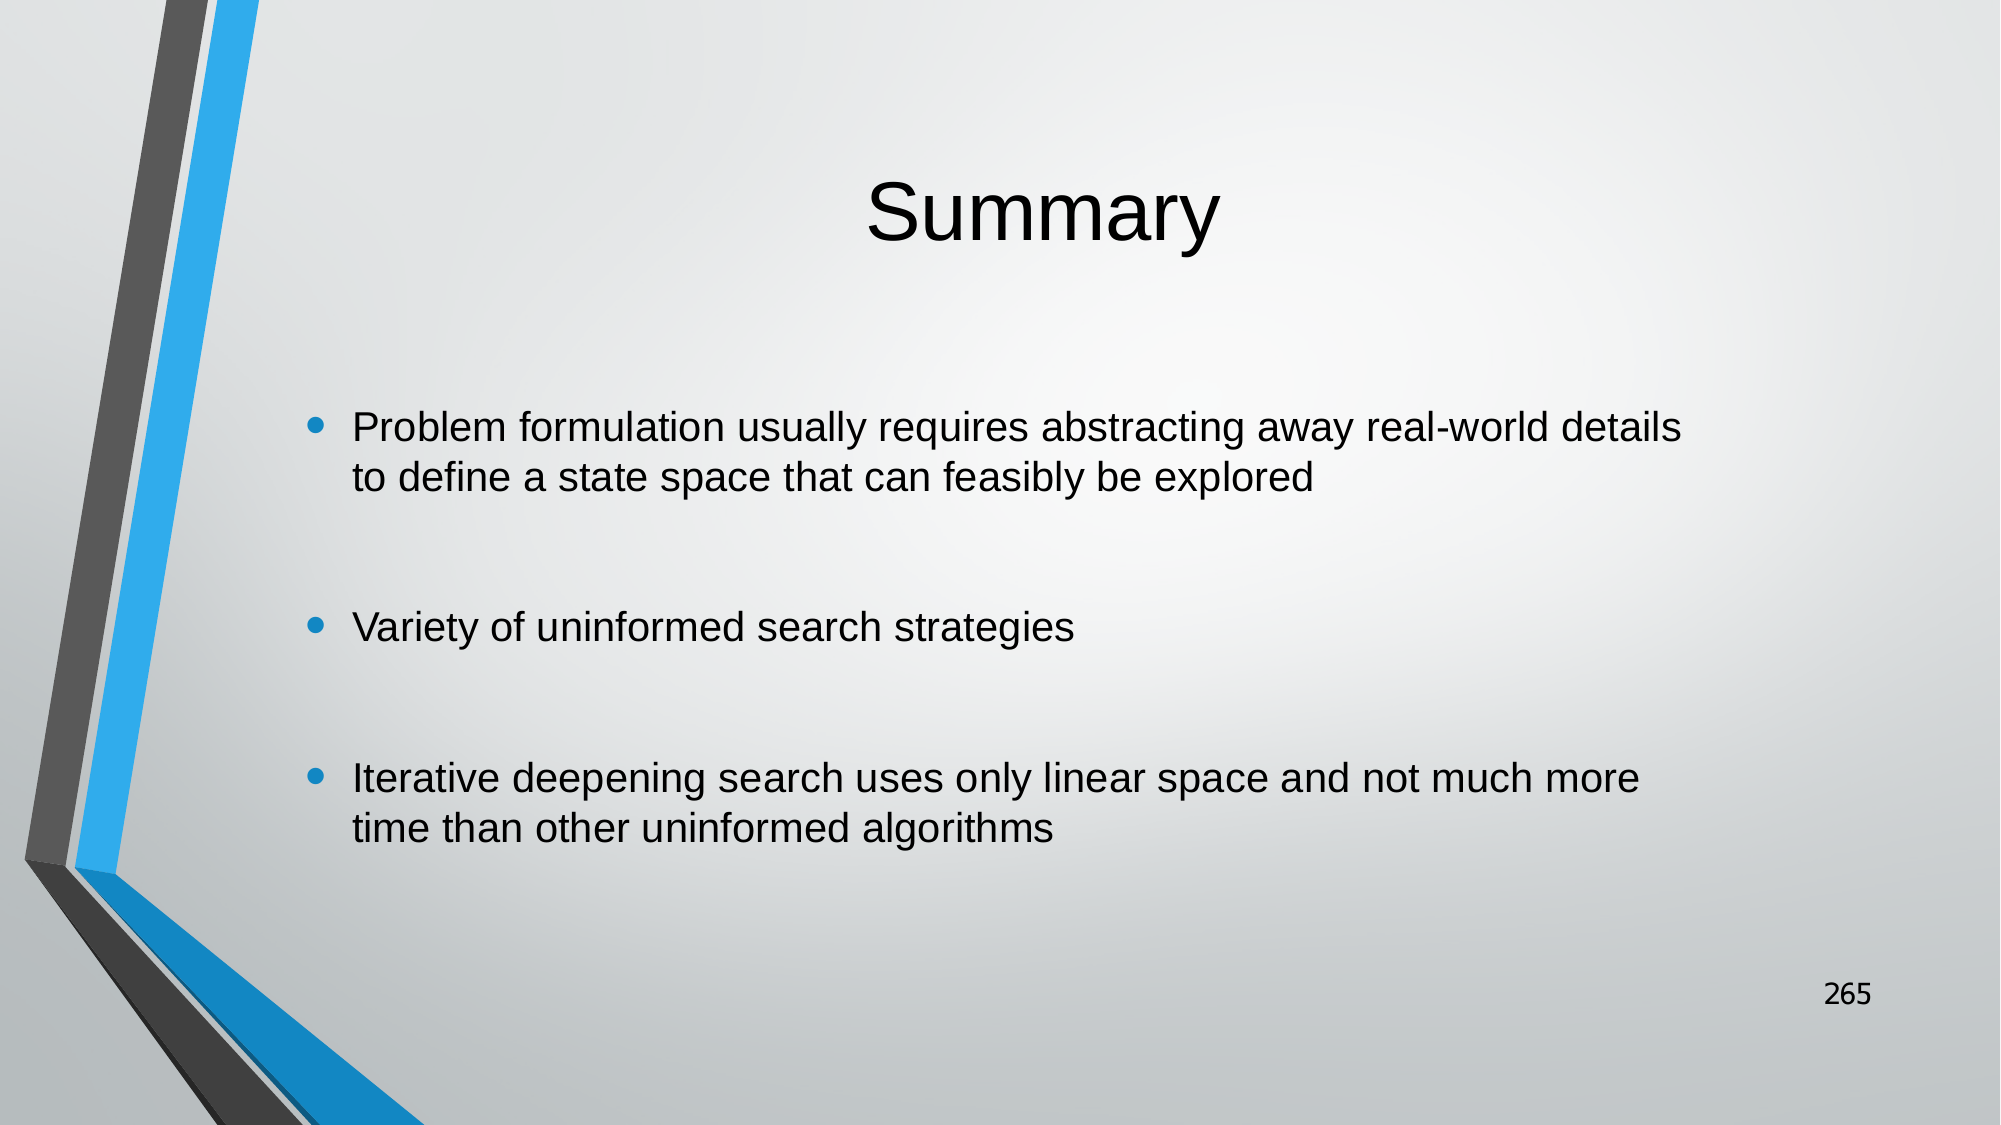

# Summary
Problem formulation usually requires abstracting away real-world details to define a state space that can feasibly be explored

Variety of uninformed search strategies

Iterative deepening search uses only linear space and not much more time than other uninformed algorithms
265